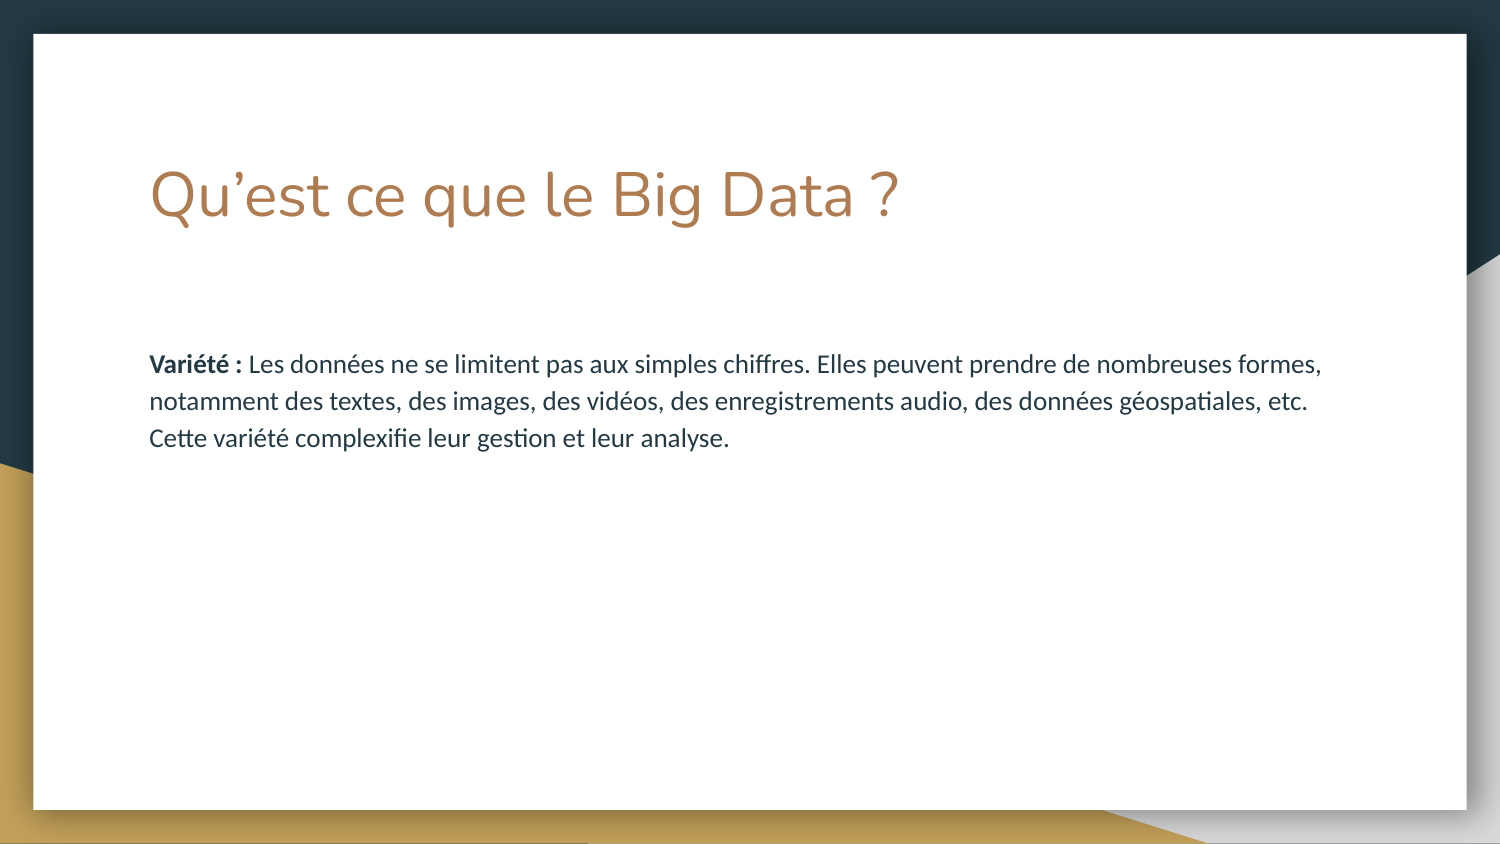

# Qu’est ce que le Big Data ?
Variété : Les données ne se limitent pas aux simples chiffres. Elles peuvent prendre de nombreuses formes, notamment des textes, des images, des vidéos, des enregistrements audio, des données géospatiales, etc. Cette variété complexifie leur gestion et leur analyse.